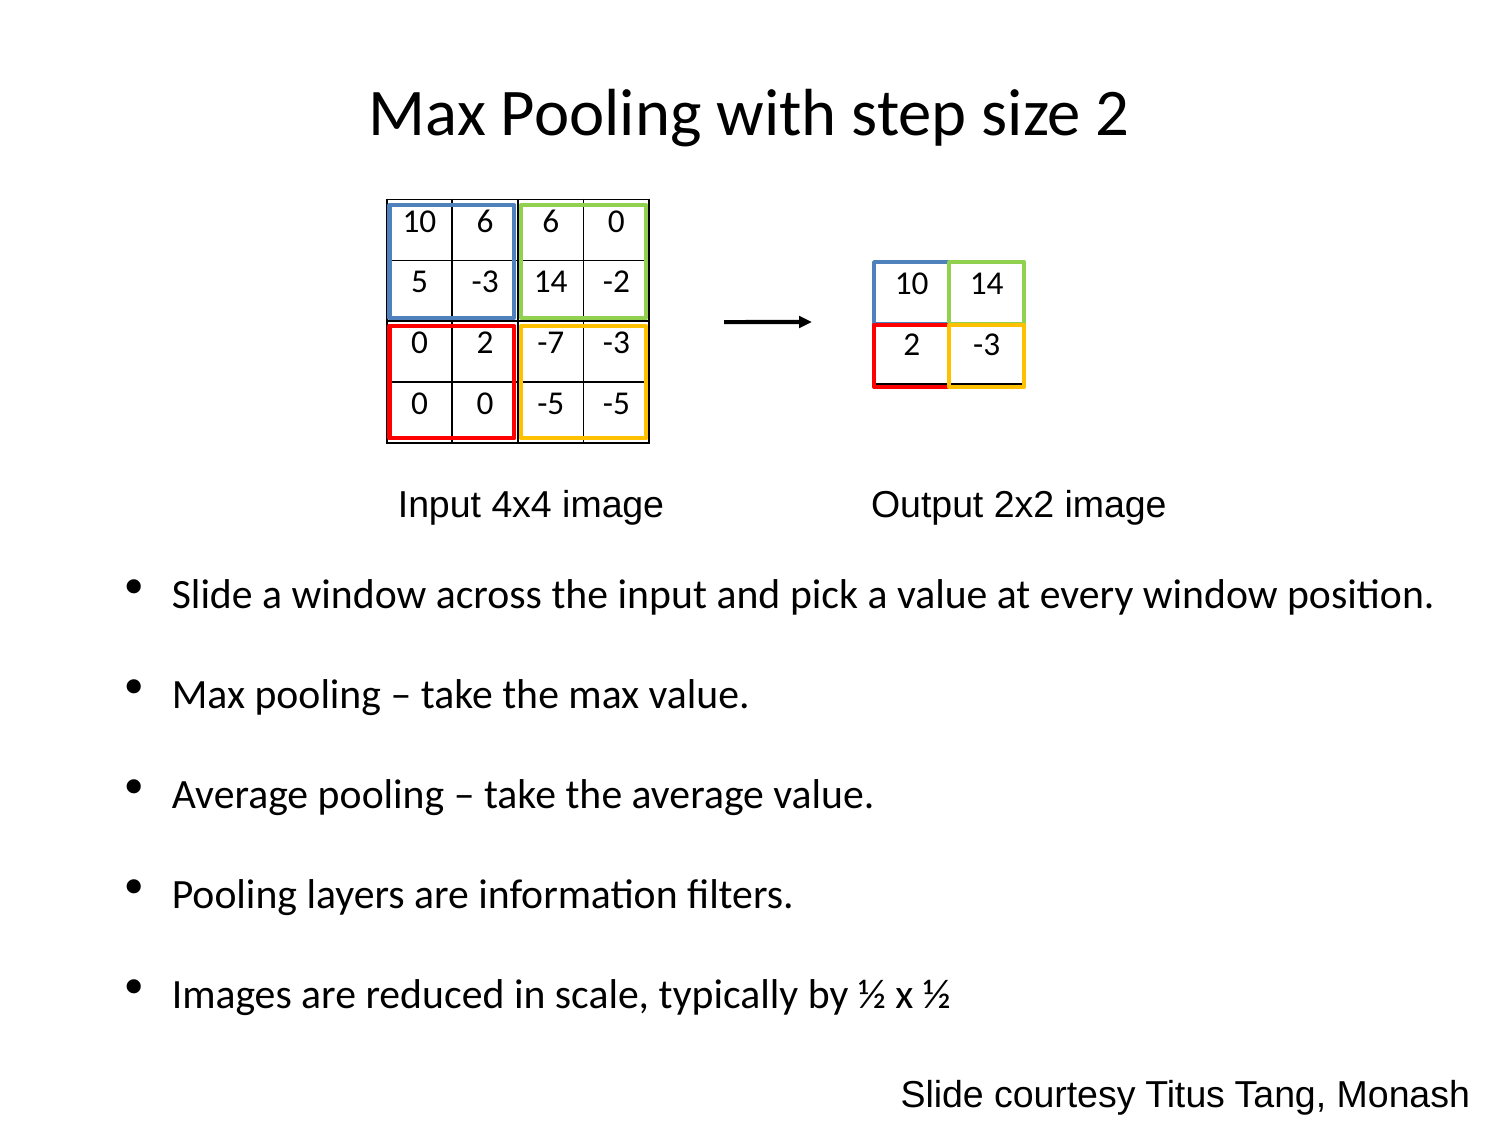

Max Pooling with step size 2
| 10 | 6 | 6 | 0 |
| --- | --- | --- | --- |
| 5 | -3 | 14 | -2 |
| 0 | 2 | -7 | -3 |
| 0 | 0 | -5 | -5 |

| 10 | 14 |
| --- | --- |
| 2 | -3 |

Input 4x4 image
Output 2x2 image
 Slide a window across the input and pick a value at every window position.

 Max pooling – take the max value.

 Average pooling – take the average value.

 Pooling layers are information filters.

 Images are reduced in scale, typically by ½ x ½

Slide courtesy Titus Tang, Monash